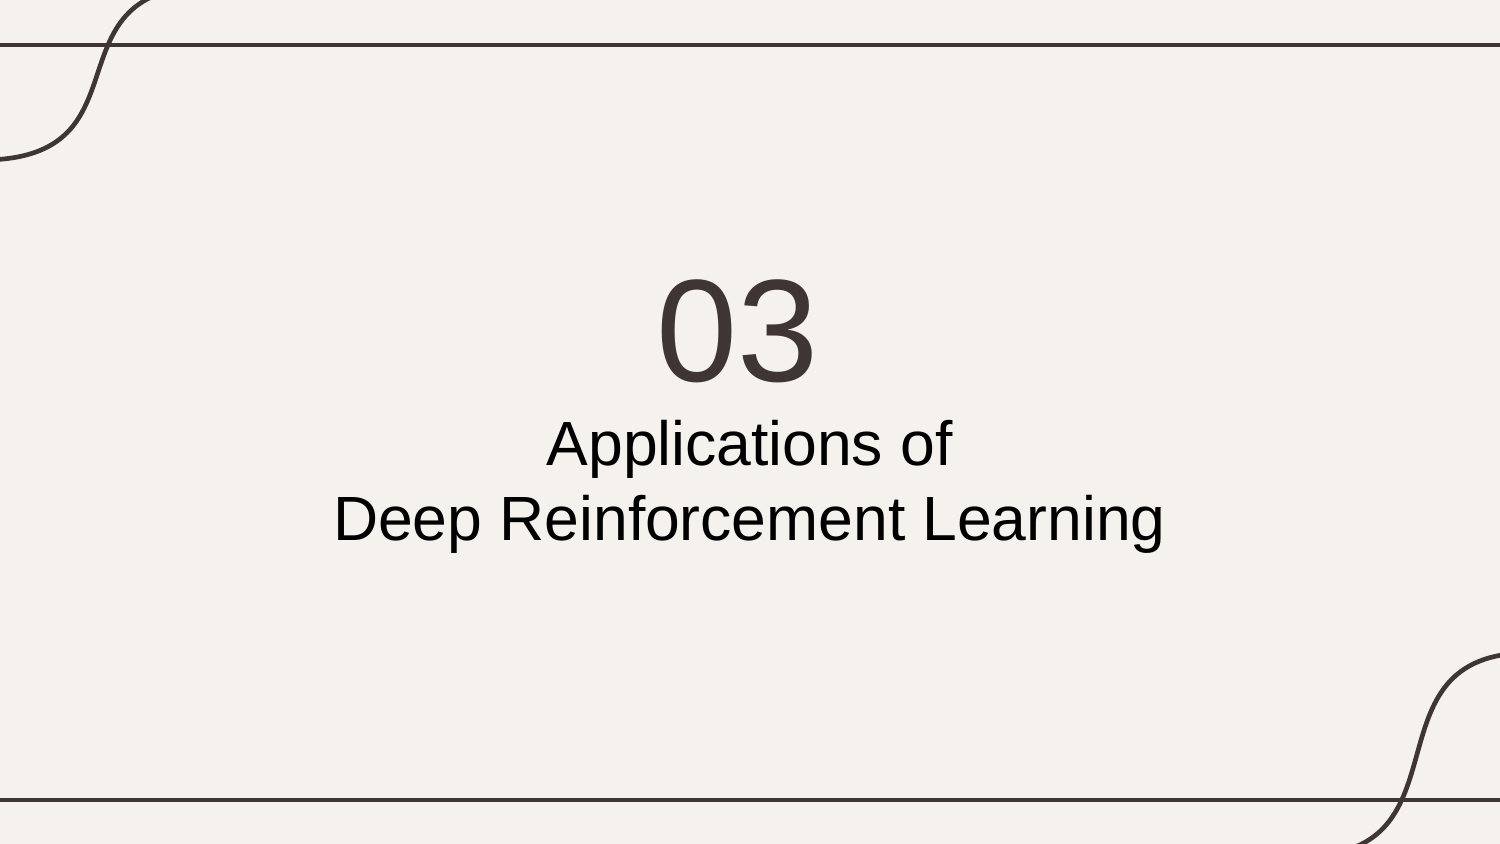

03
# Applications of Deep Reinforcement Learning